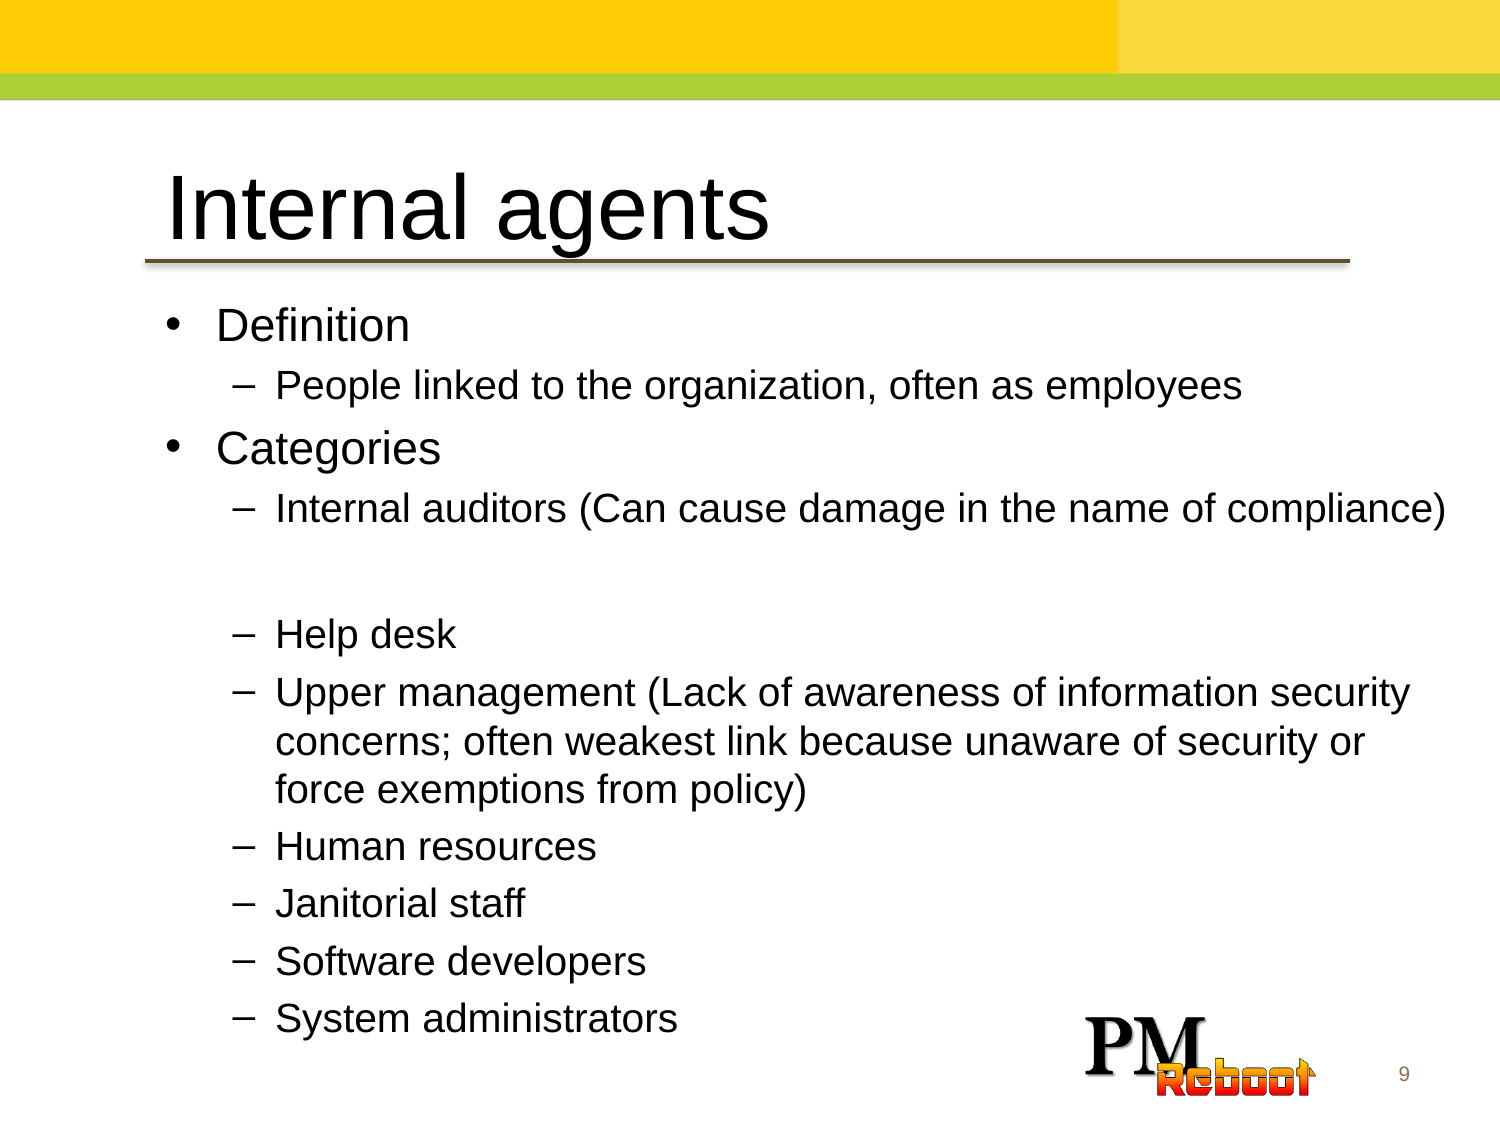

Internal agents
Definition
People linked to the organization, often as employees
Categories
Internal auditors (Can cause damage in the name of compliance)

Help desk
Upper management (Lack of awareness of information security concerns; often weakest link because unaware of security or force exemptions from policy)
Human resources
Janitorial staff
Software developers
System administrators
9